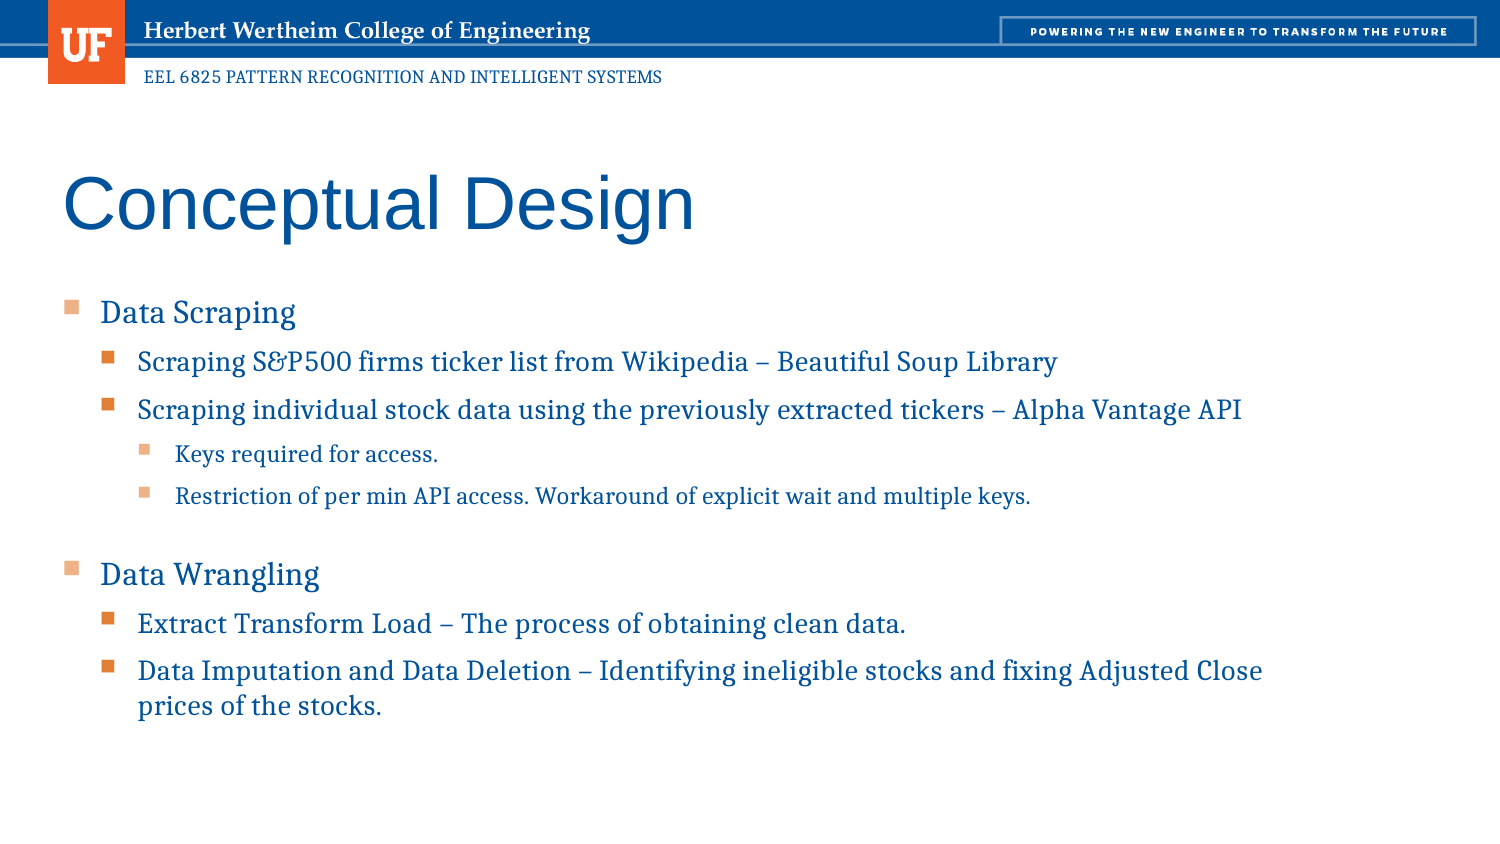

# Conceptual Design
Data Scraping
Scraping S&P500 firms ticker list from Wikipedia – Beautiful Soup Library
Scraping individual stock data using the previously extracted tickers – Alpha Vantage API
Keys required for access.
Restriction of per min API access. Workaround of explicit wait and multiple keys.
Data Wrangling
Extract Transform Load – The process of obtaining clean data.
Data Imputation and Data Deletion – Identifying ineligible stocks and fixing Adjusted Close prices of the stocks.